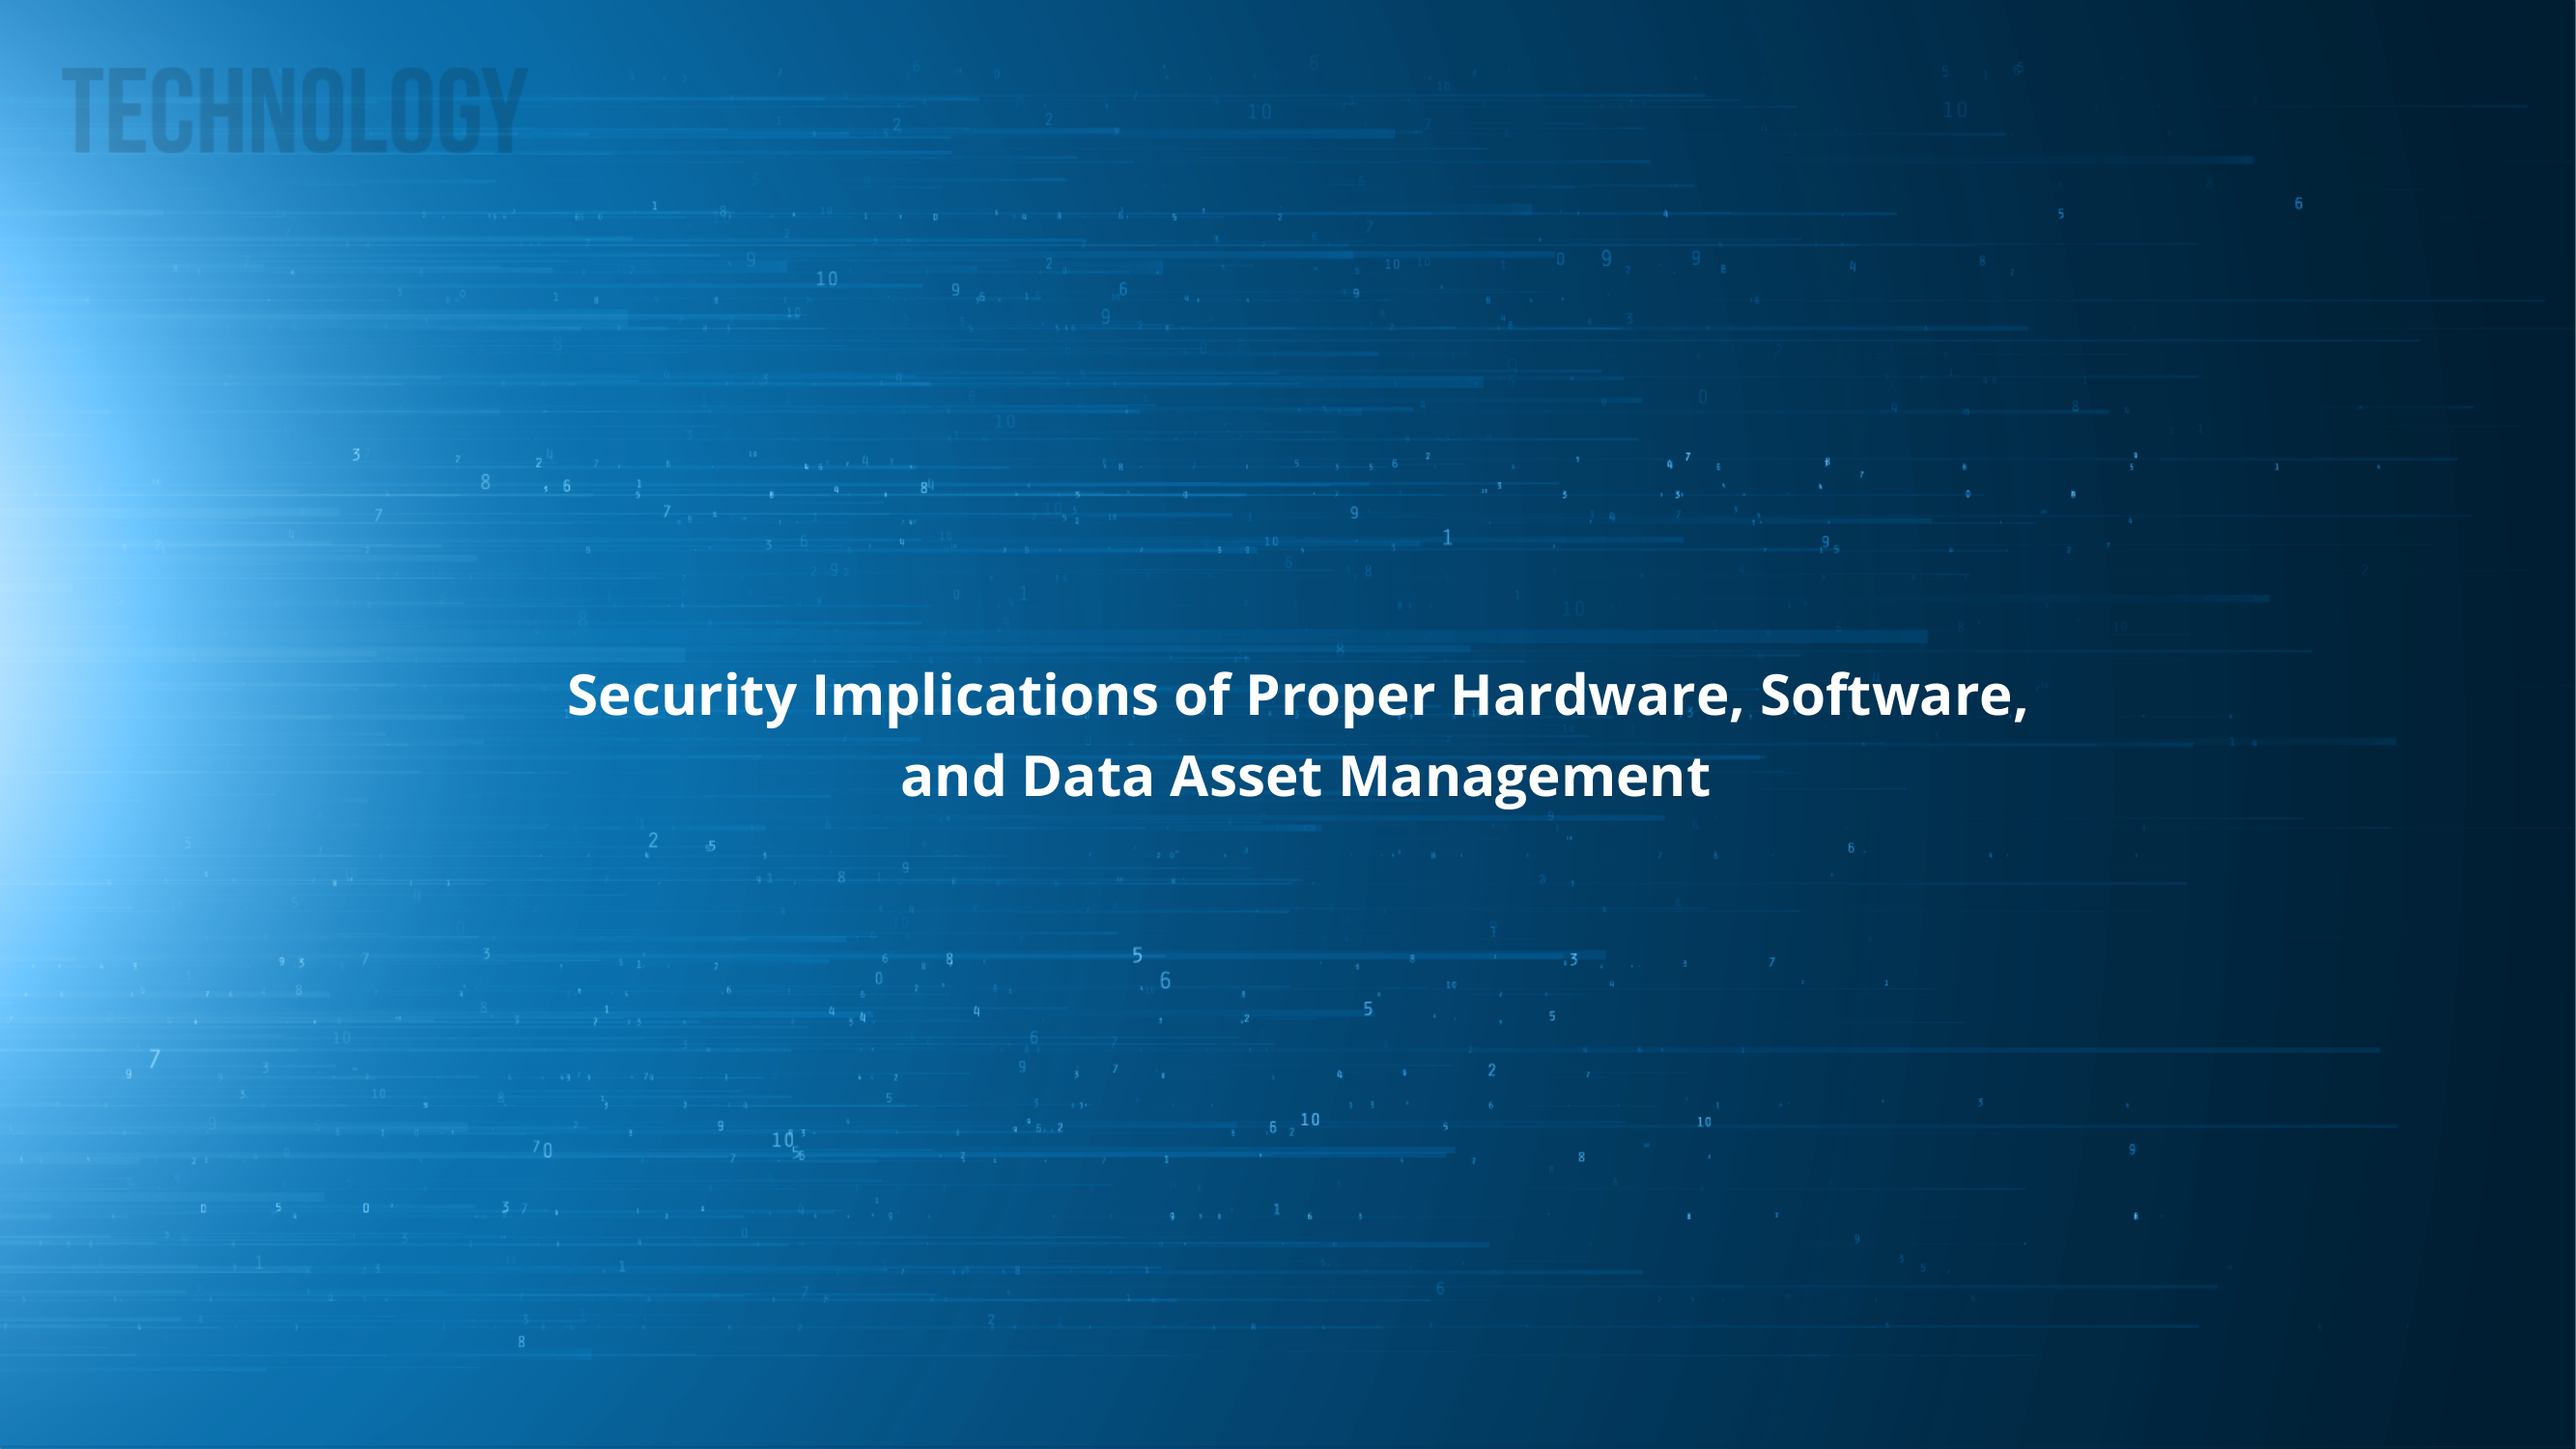

Security Implications of Proper Hardware, Software,
and Data Asset Management